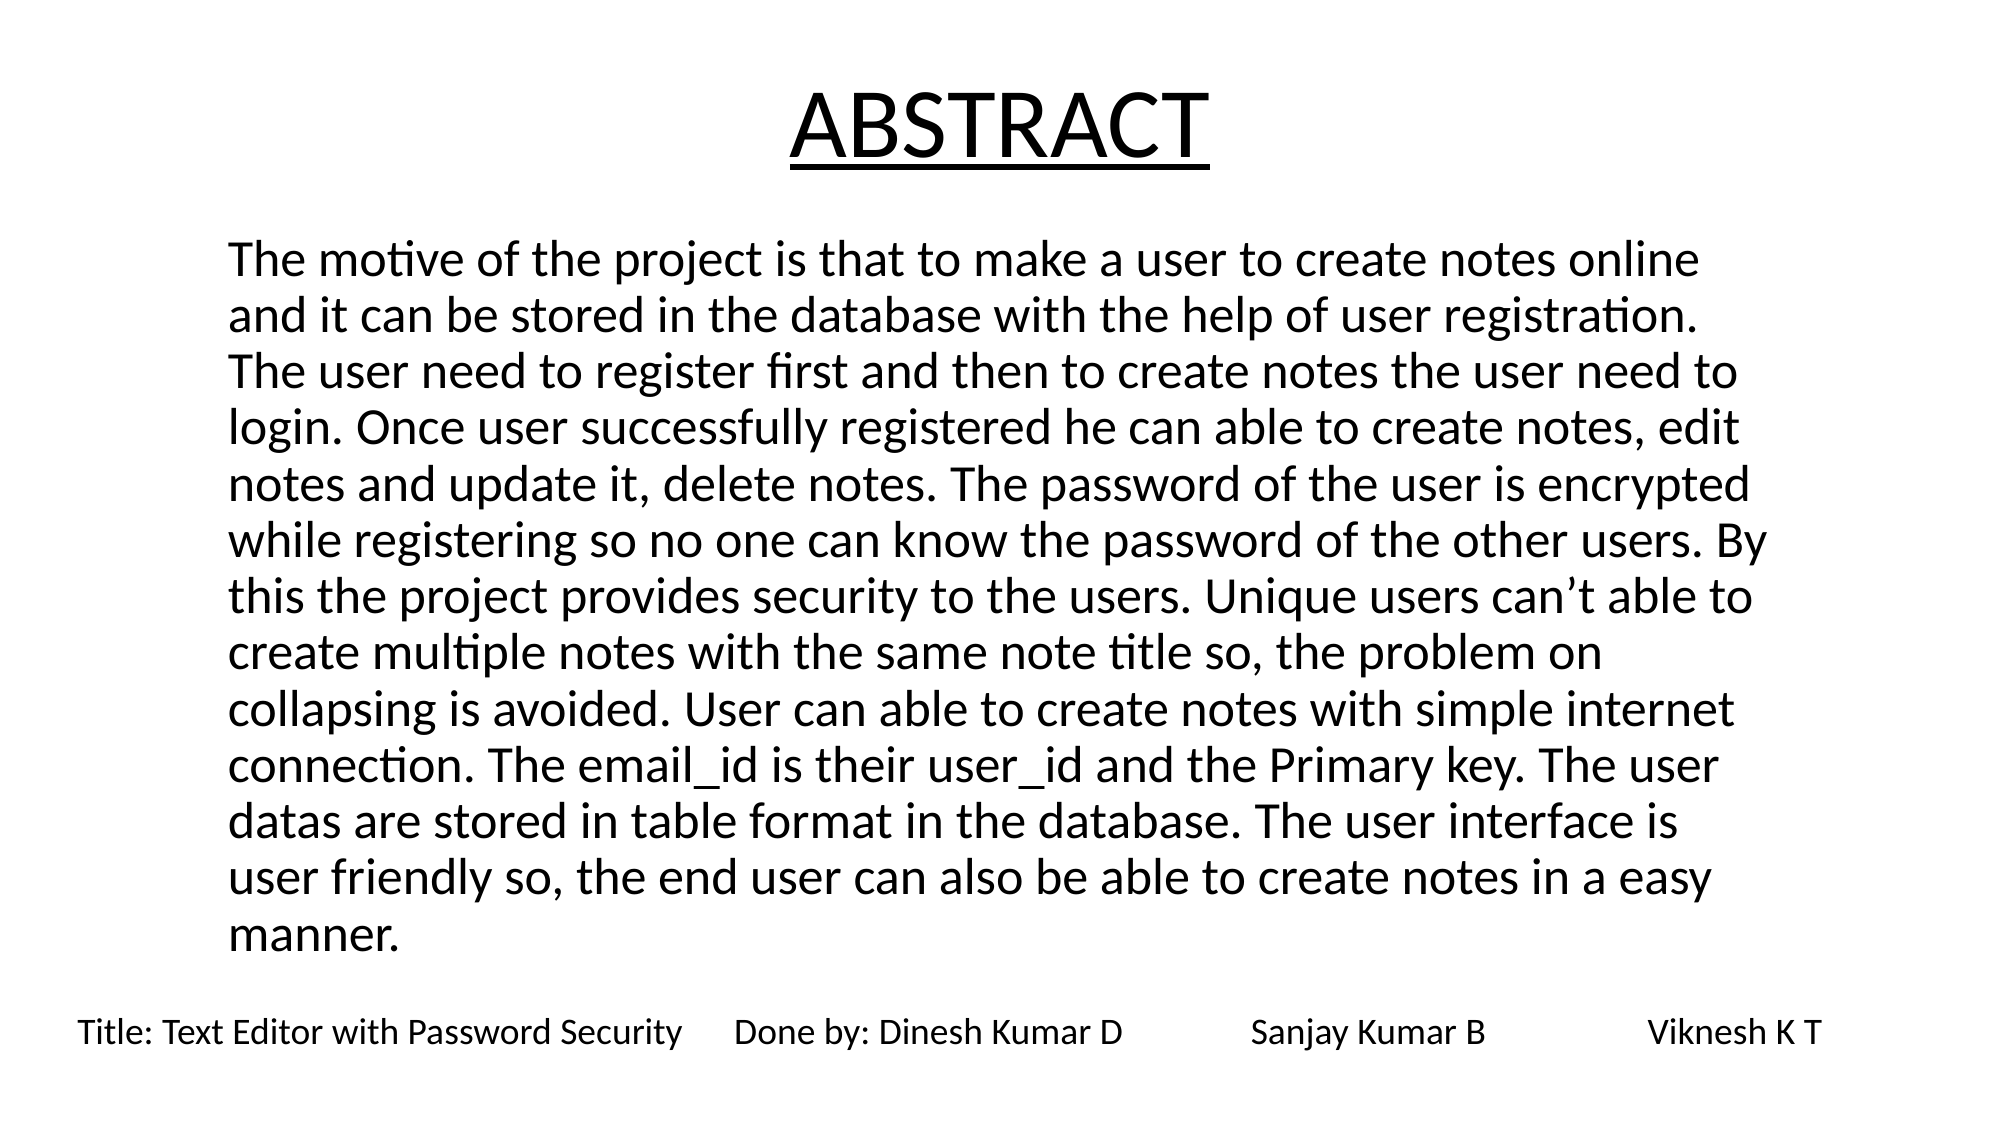

# ABSTRACT
The motive of the project is that to make a user to create notes online and it can be stored in the database with the help of user registration. The user need to register first and then to create notes the user need to login. Once user successfully registered he can able to create notes, edit notes and update it, delete notes. The password of the user is encrypted while registering so no one can know the password of the other users. By this the project provides security to the users. Unique users can’t able to create multiple notes with the same note title so, the problem on collapsing is avoided. User can able to create notes with simple internet connection. The email_id is their user_id and the Primary key. The user datas are stored in table format in the database. The user interface is user friendly so, the end user can also be able to create notes in a easy manner.
Title: Text Editor with Password Security      Done by: Dinesh Kumar D               Sanjay Kumar B                   Viknesh K T